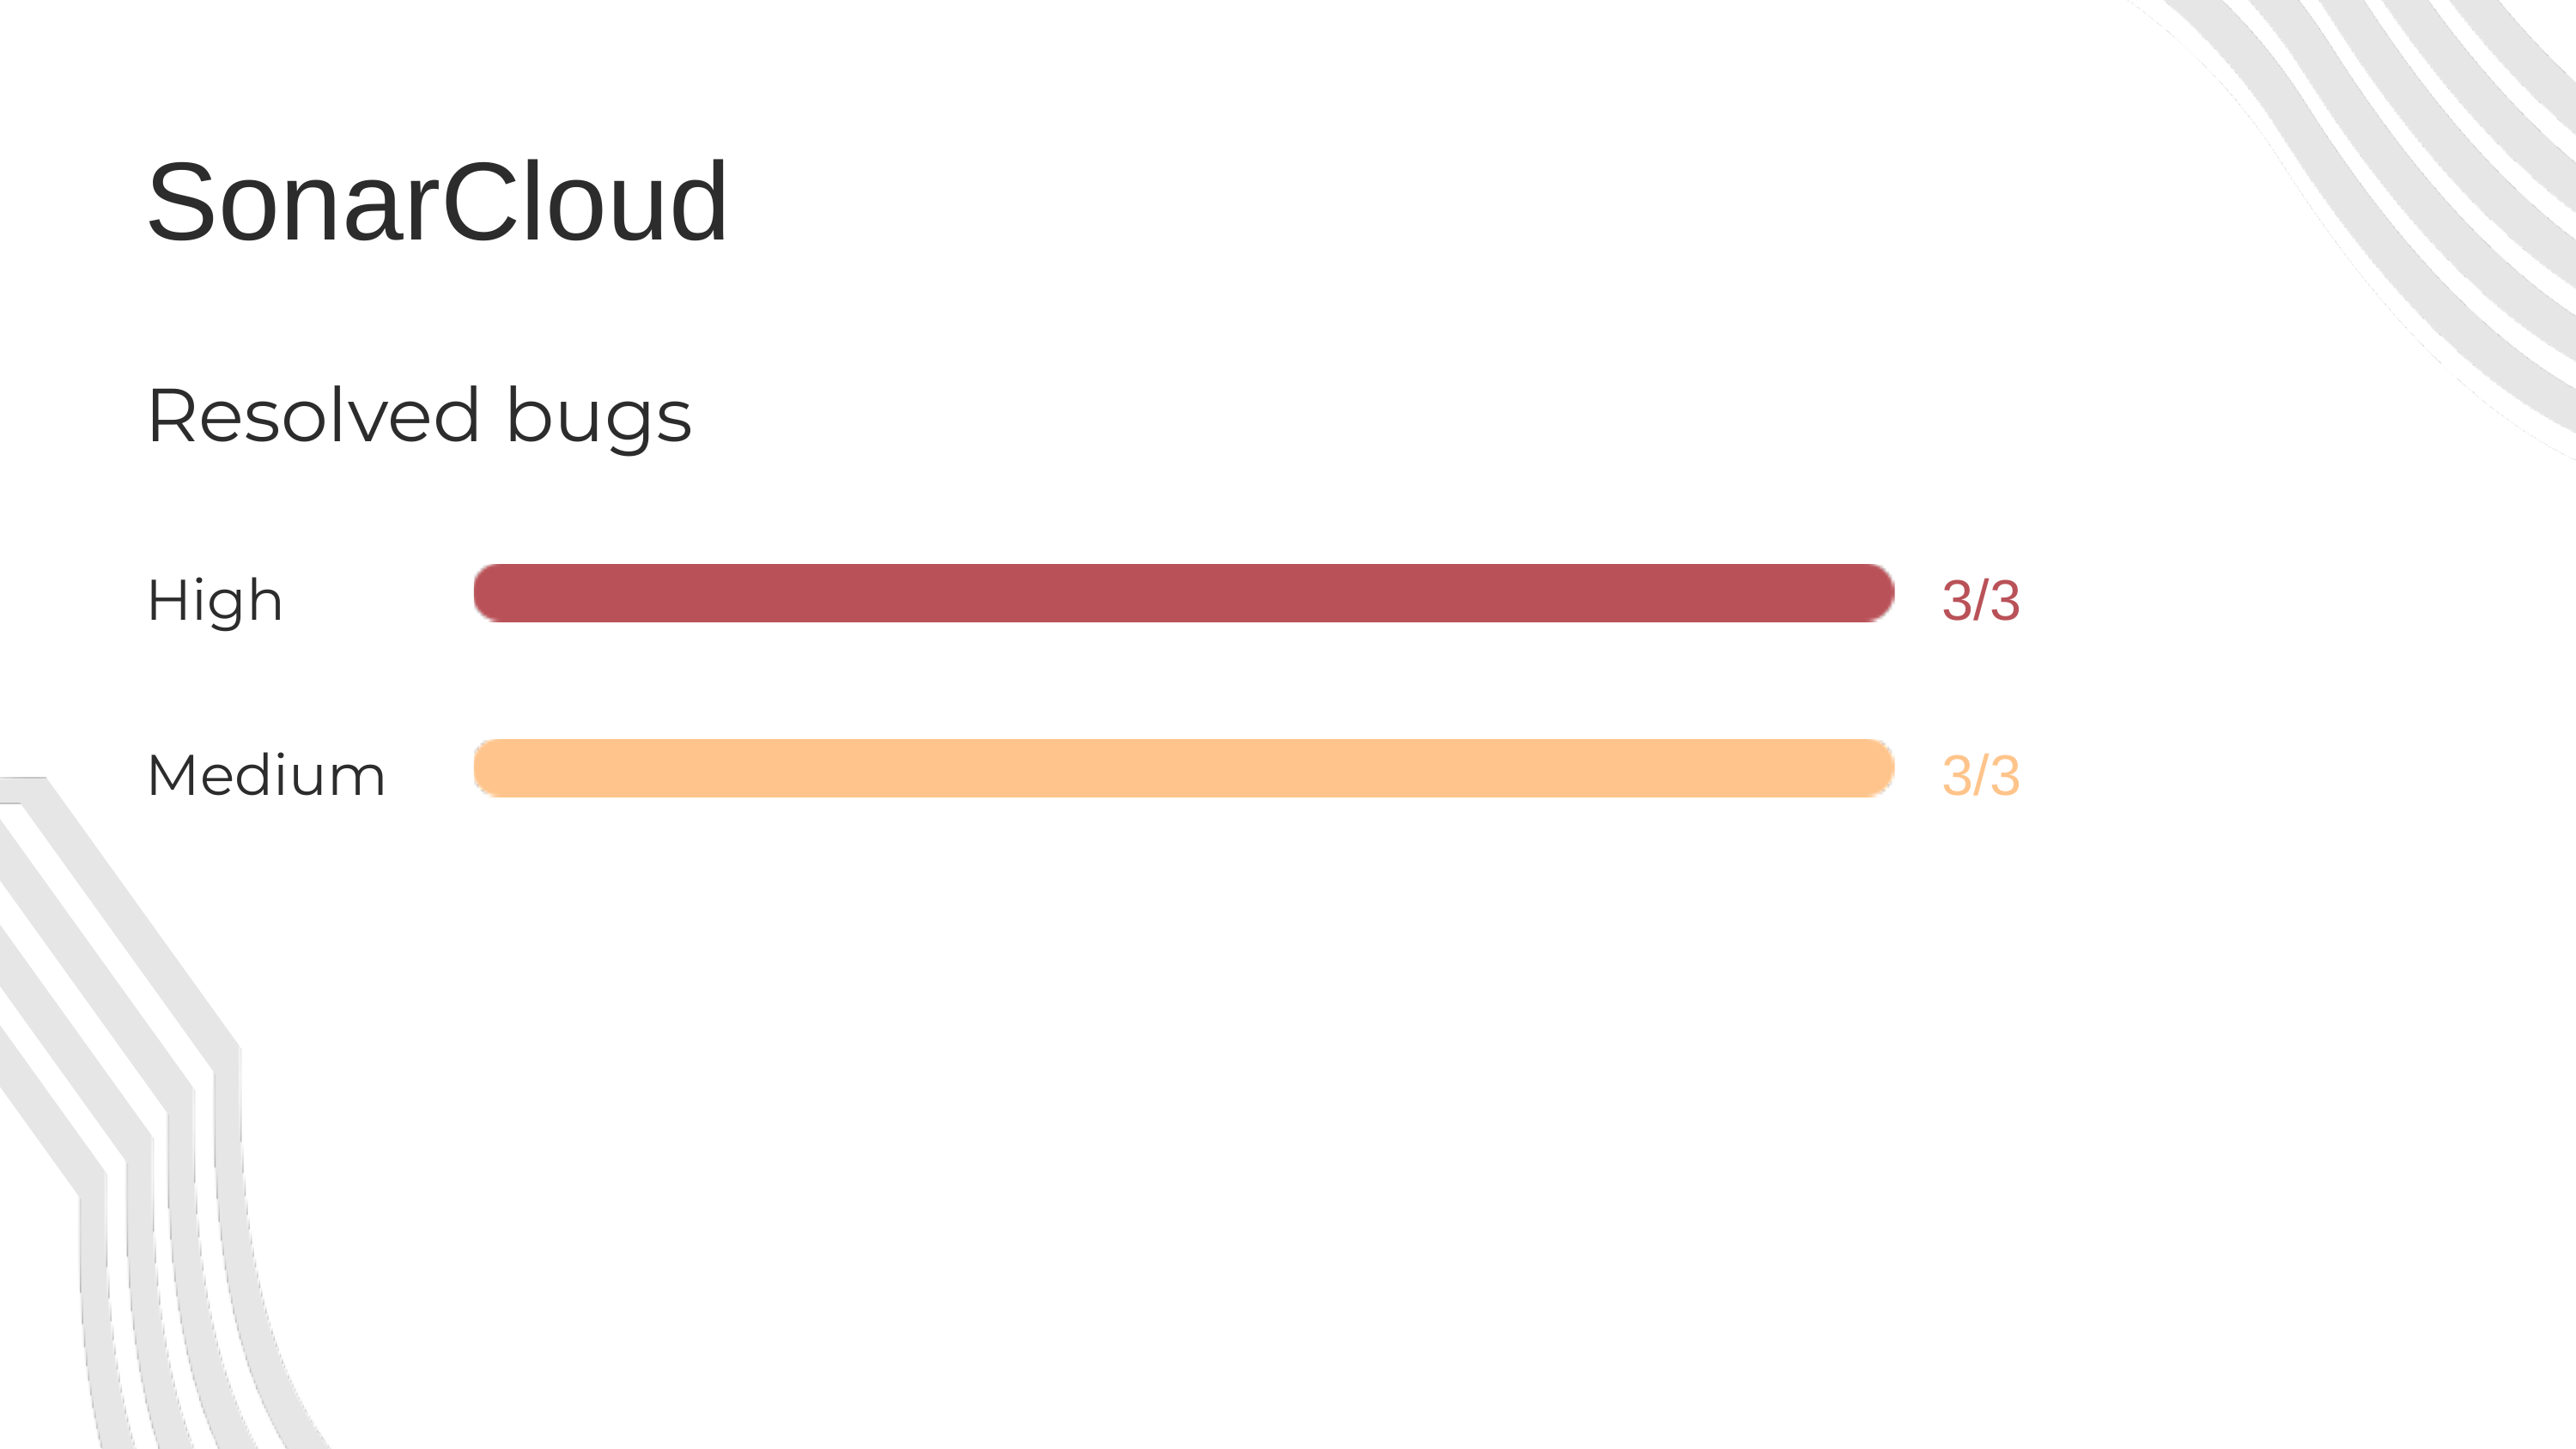

SonarCloud
Resolved bugs
High
3/3

Medium
3/3